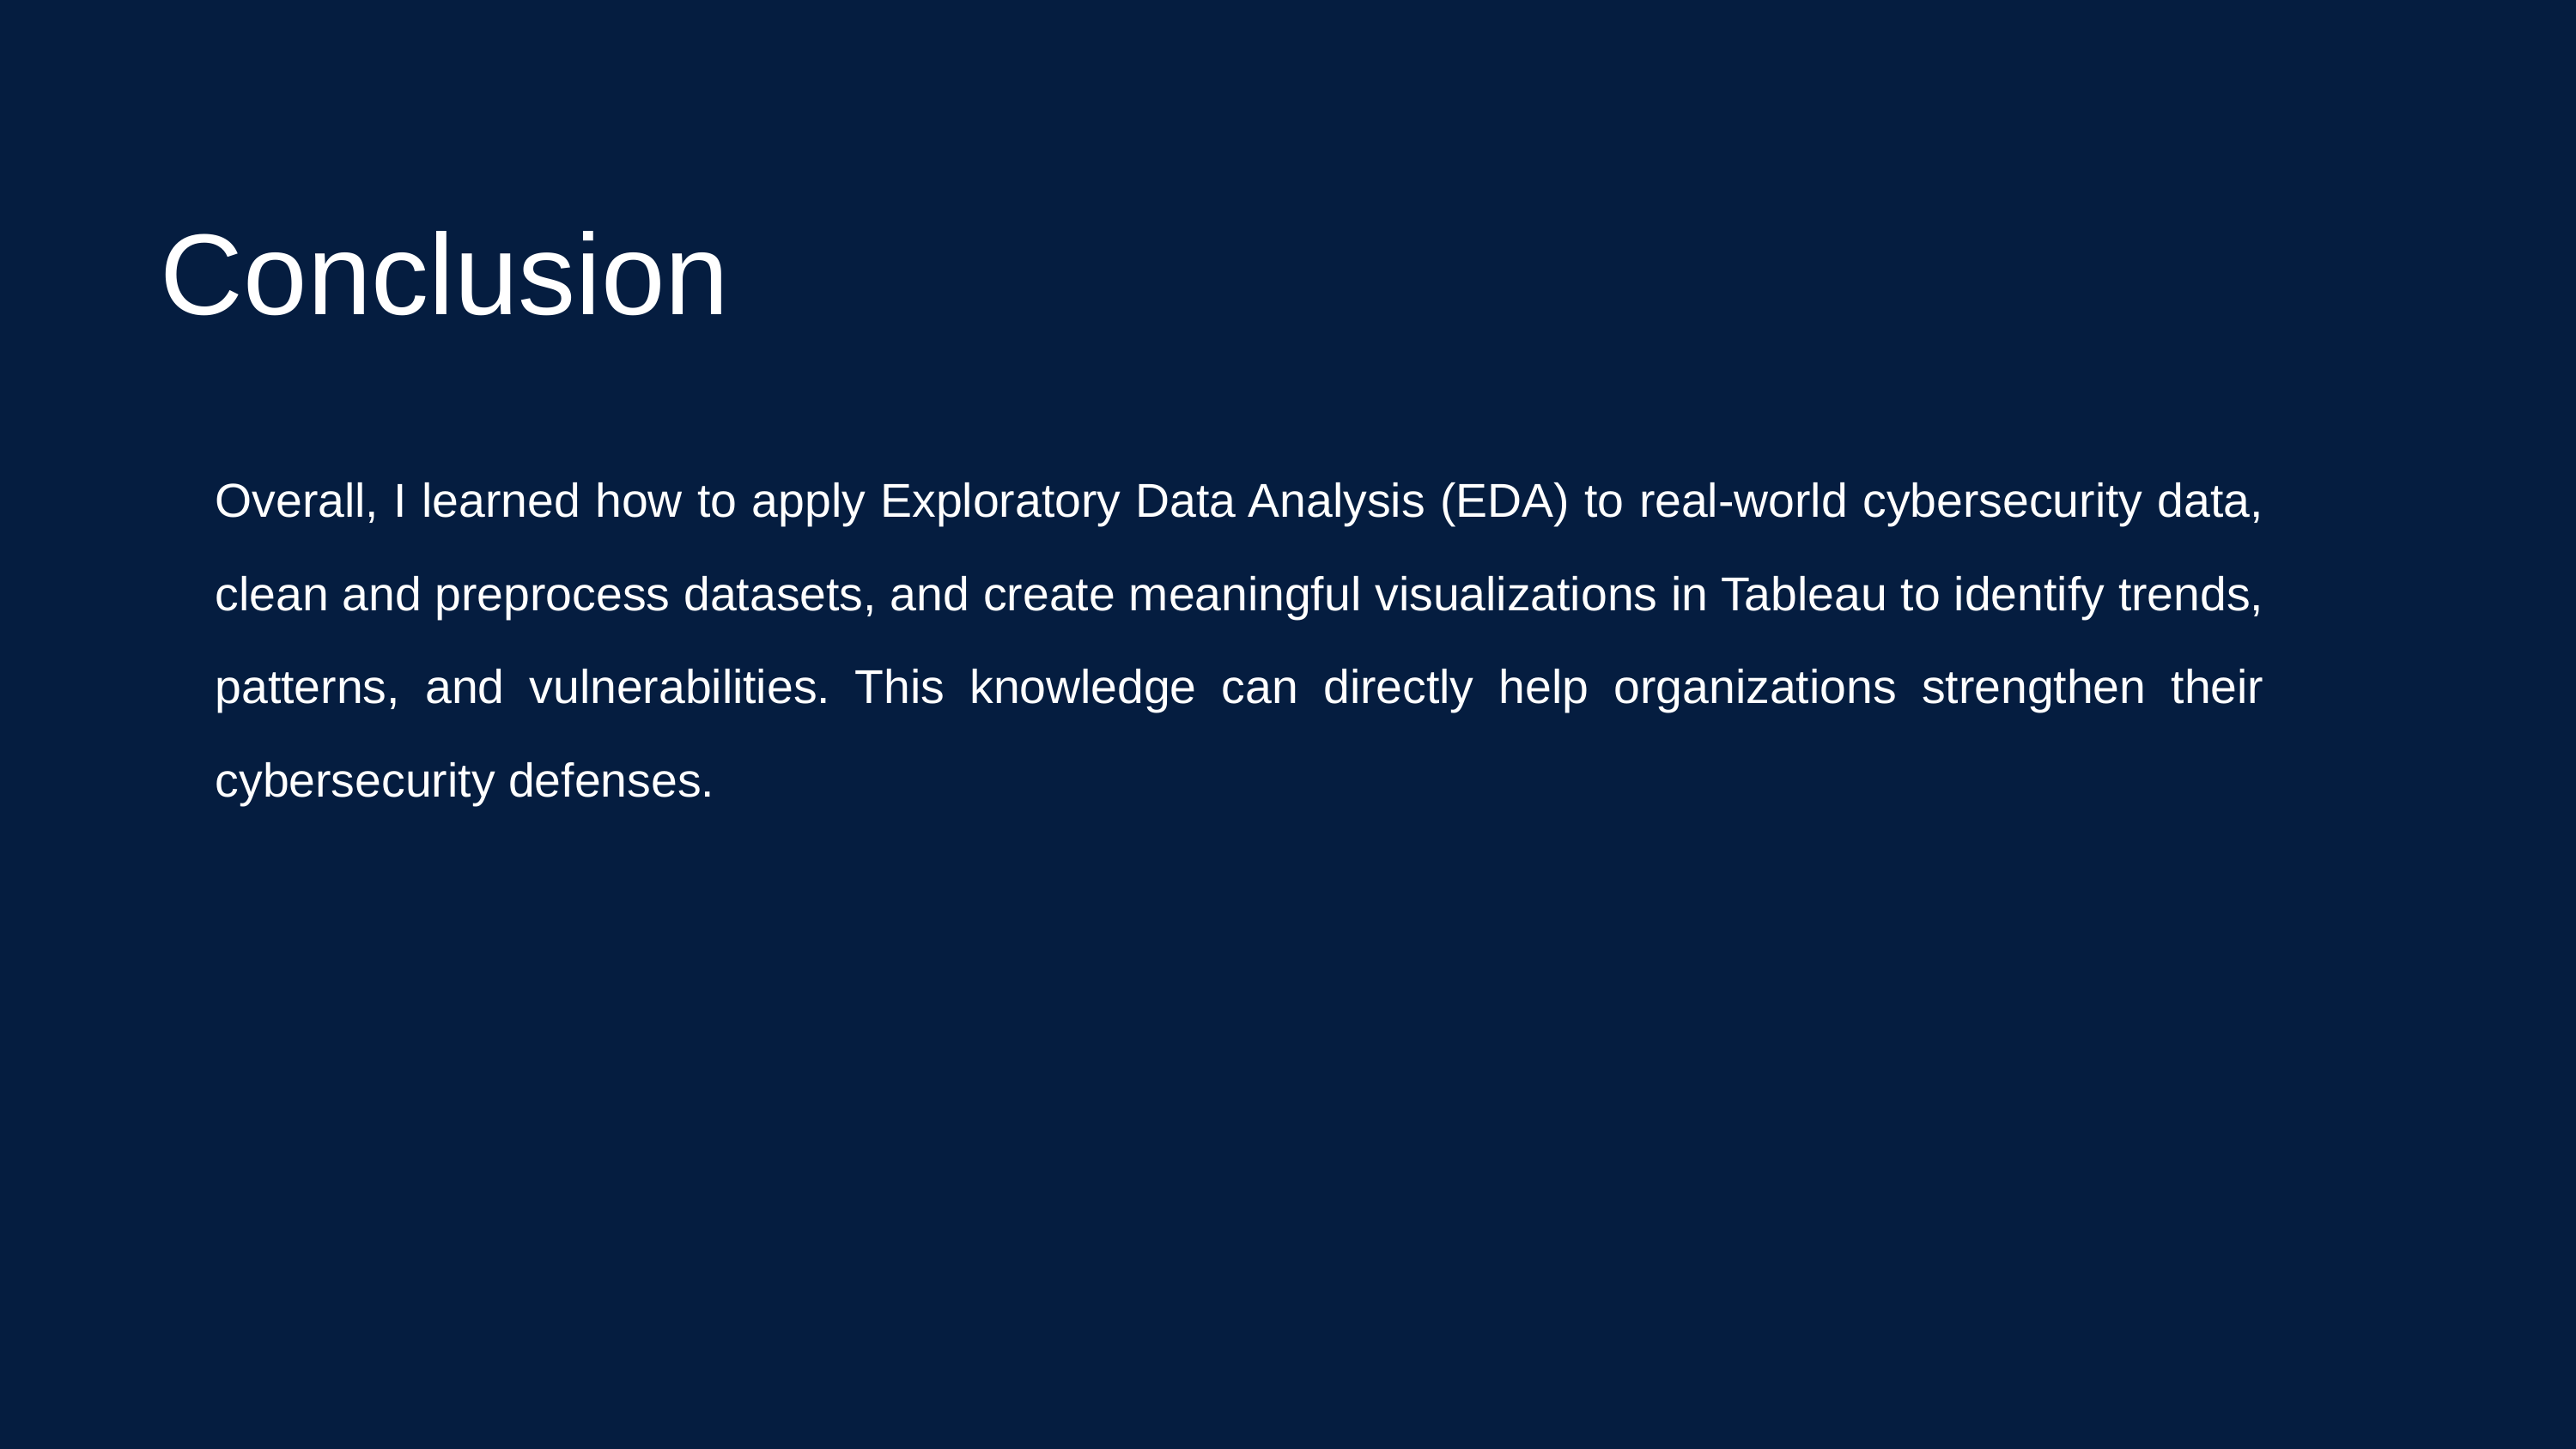

Conclusion
Overall, I learned how to apply Exploratory Data Analysis (EDA) to real-world cybersecurity data, clean and preprocess datasets, and create meaningful visualizations in Tableau to identify trends, patterns, and vulnerabilities. This knowledge can directly help organizations strengthen their cybersecurity defenses.